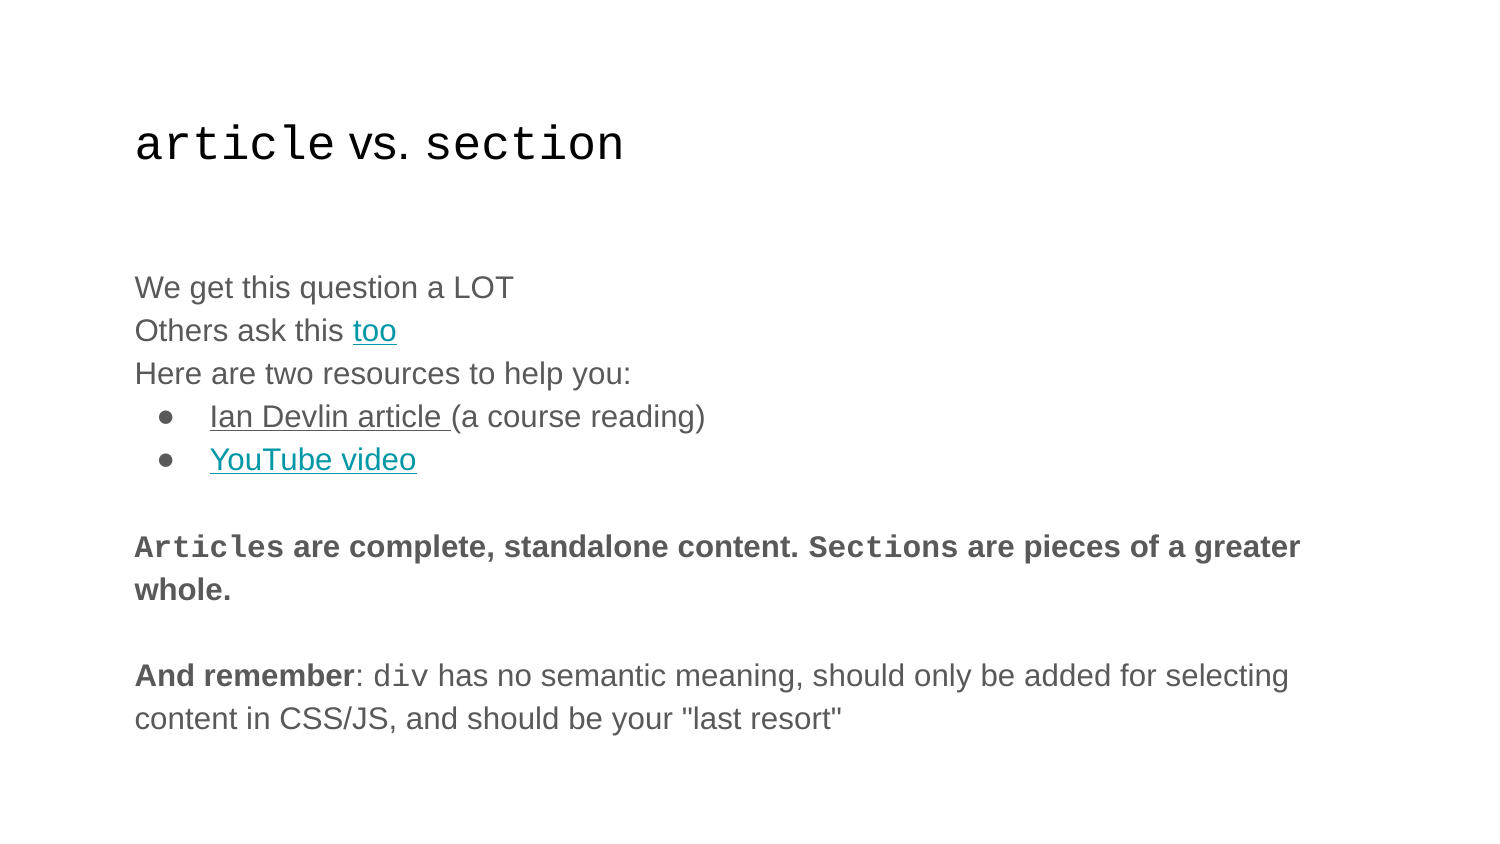

# article vs. section
We get this question a LOT
Others ask this too
Here are two resources to help you:
Ian Devlin article (a course reading)
YouTube video

Articles are complete, standalone content. Sections are pieces of a greater whole.

And remember: div has no semantic meaning, should only be added for selecting content in CSS/JS, and should be your "last resort"